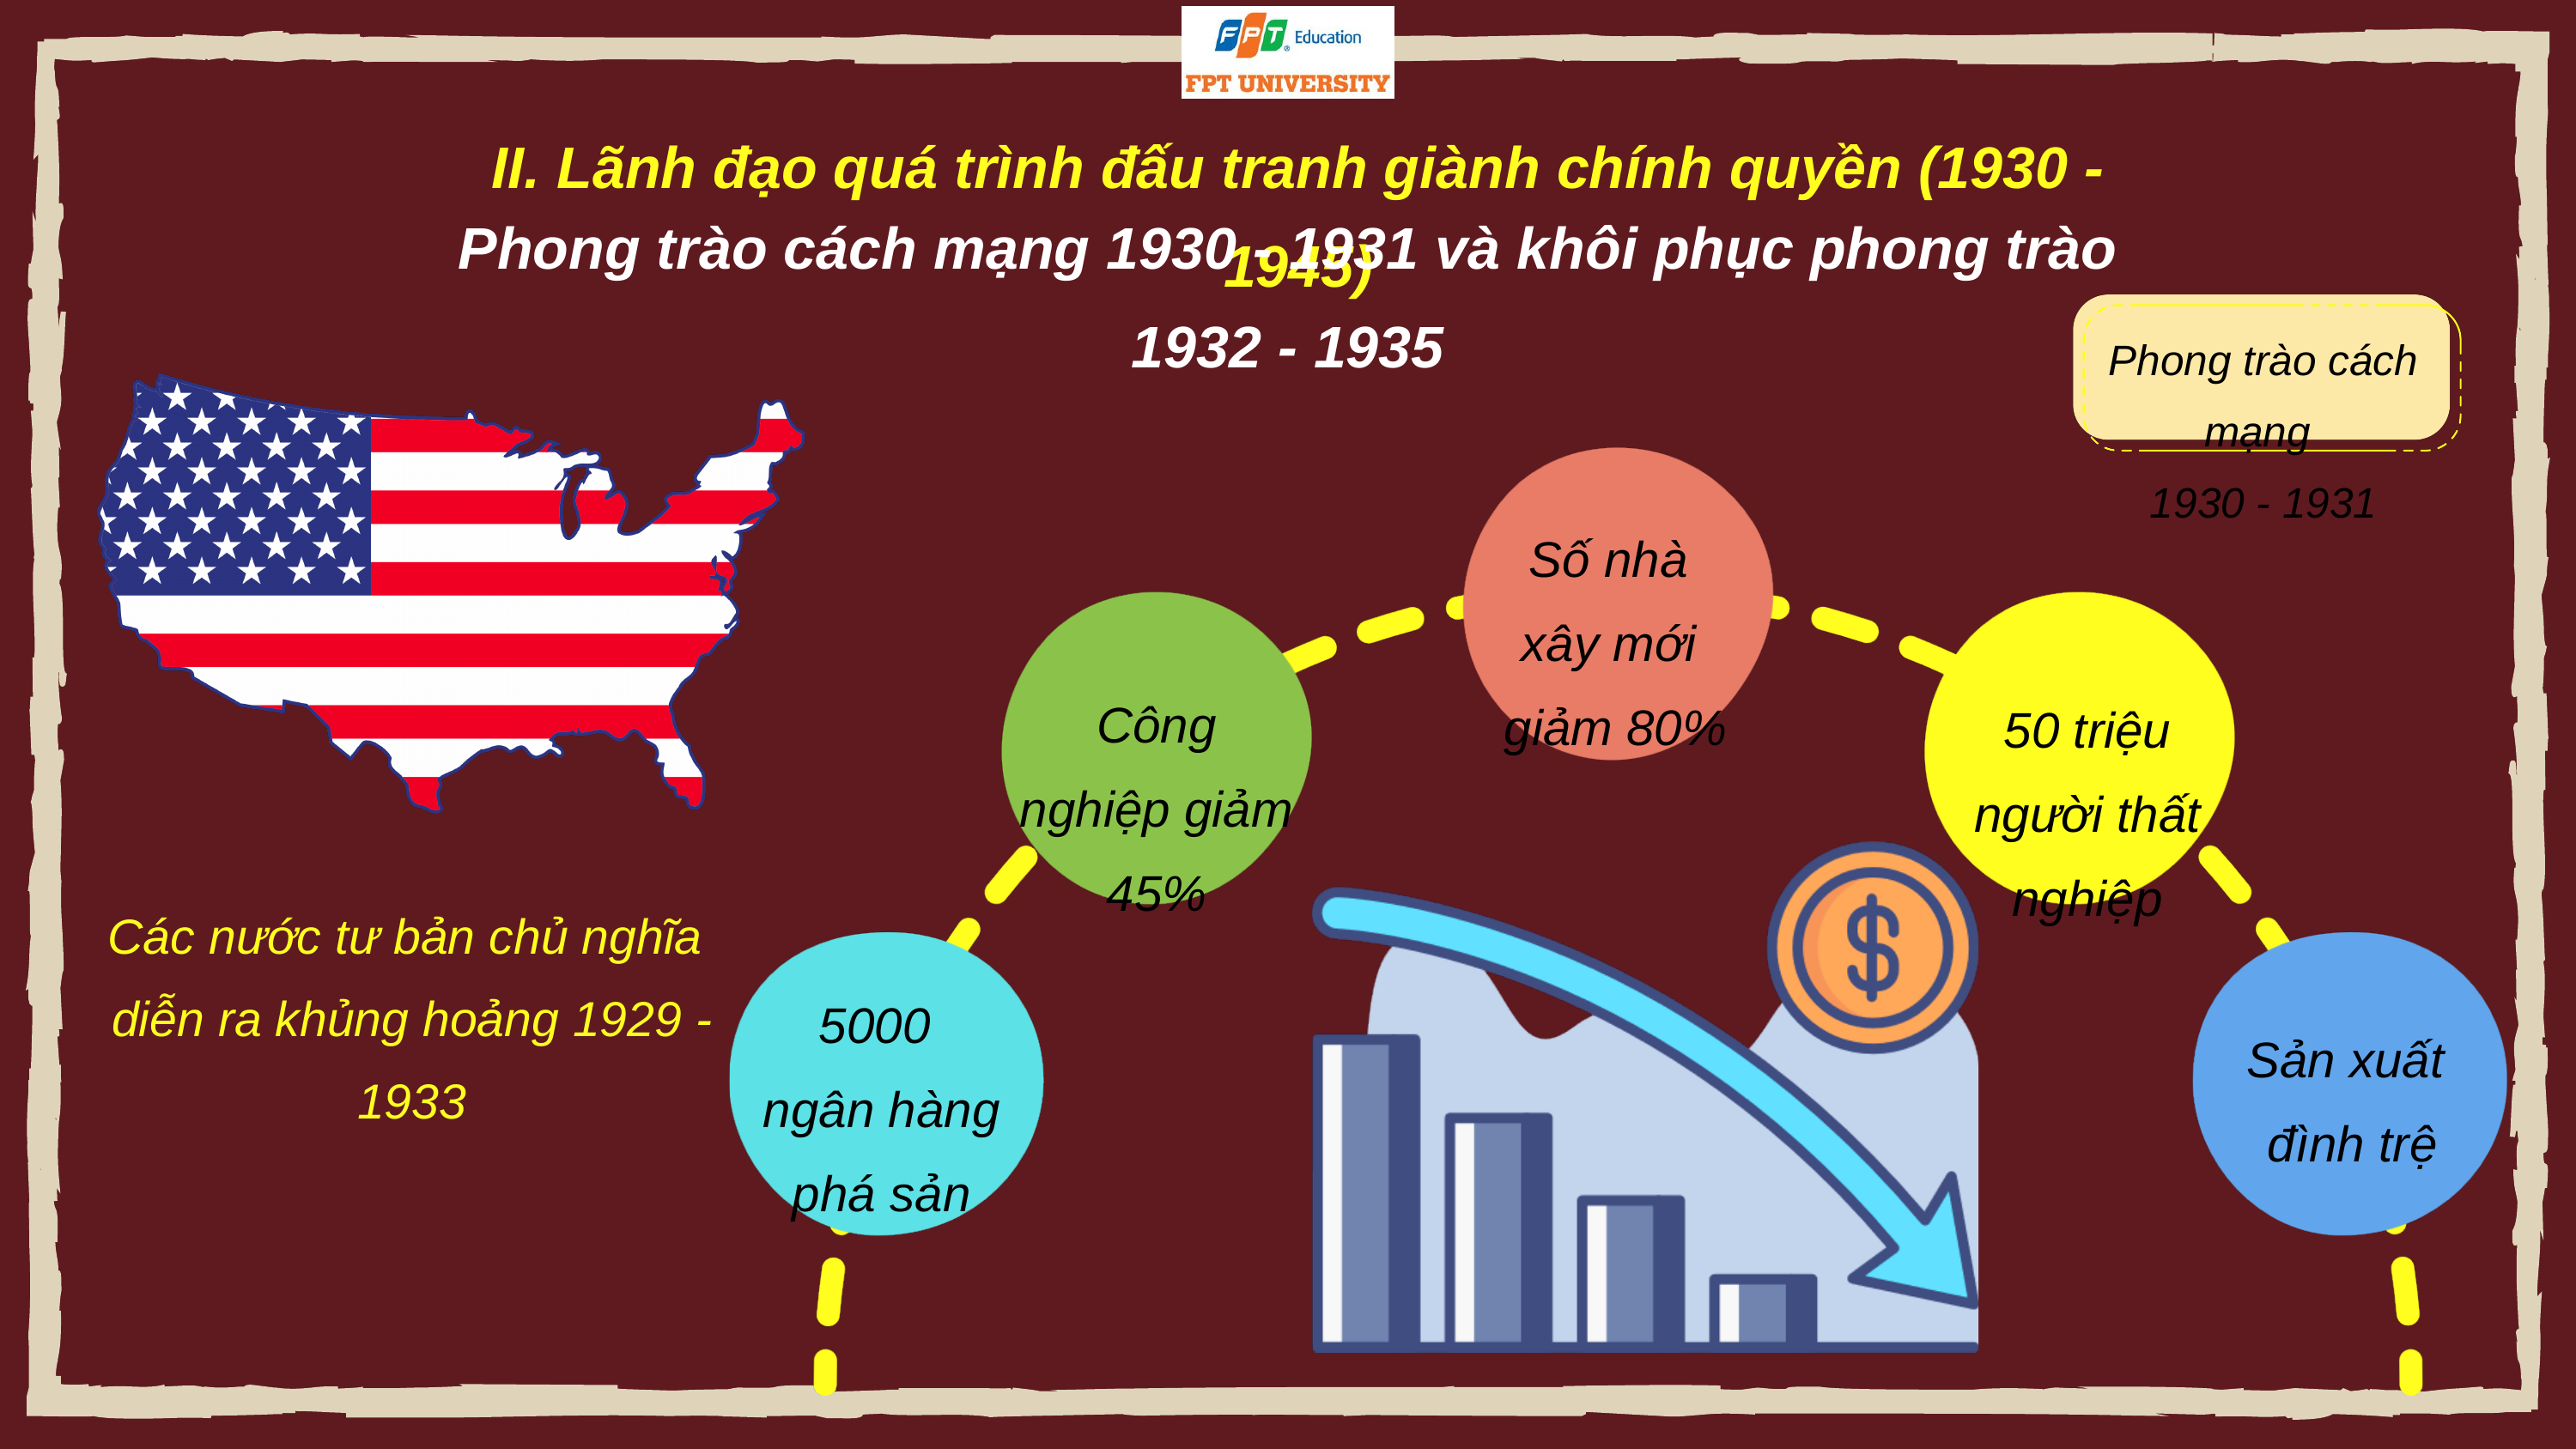

II. Lãnh đạo quá trình đấu tranh giành chính quyền (1930 - 1945)
Phong trào cách mạng 1930 - 1931 và khôi phục phong trào 1932 - 1935

Phong trào cách mạng
1930 - 1931

Số nhà
xây mới
giảm 80%
Công nghiệp giảm 45%
50 triệu người thất nghiệp

Các nước tư bản chủ nghĩa
diễn ra khủng hoảng 1929 - 1933
5000
ngân hàng phá sản
Sản xuất
đình trệ